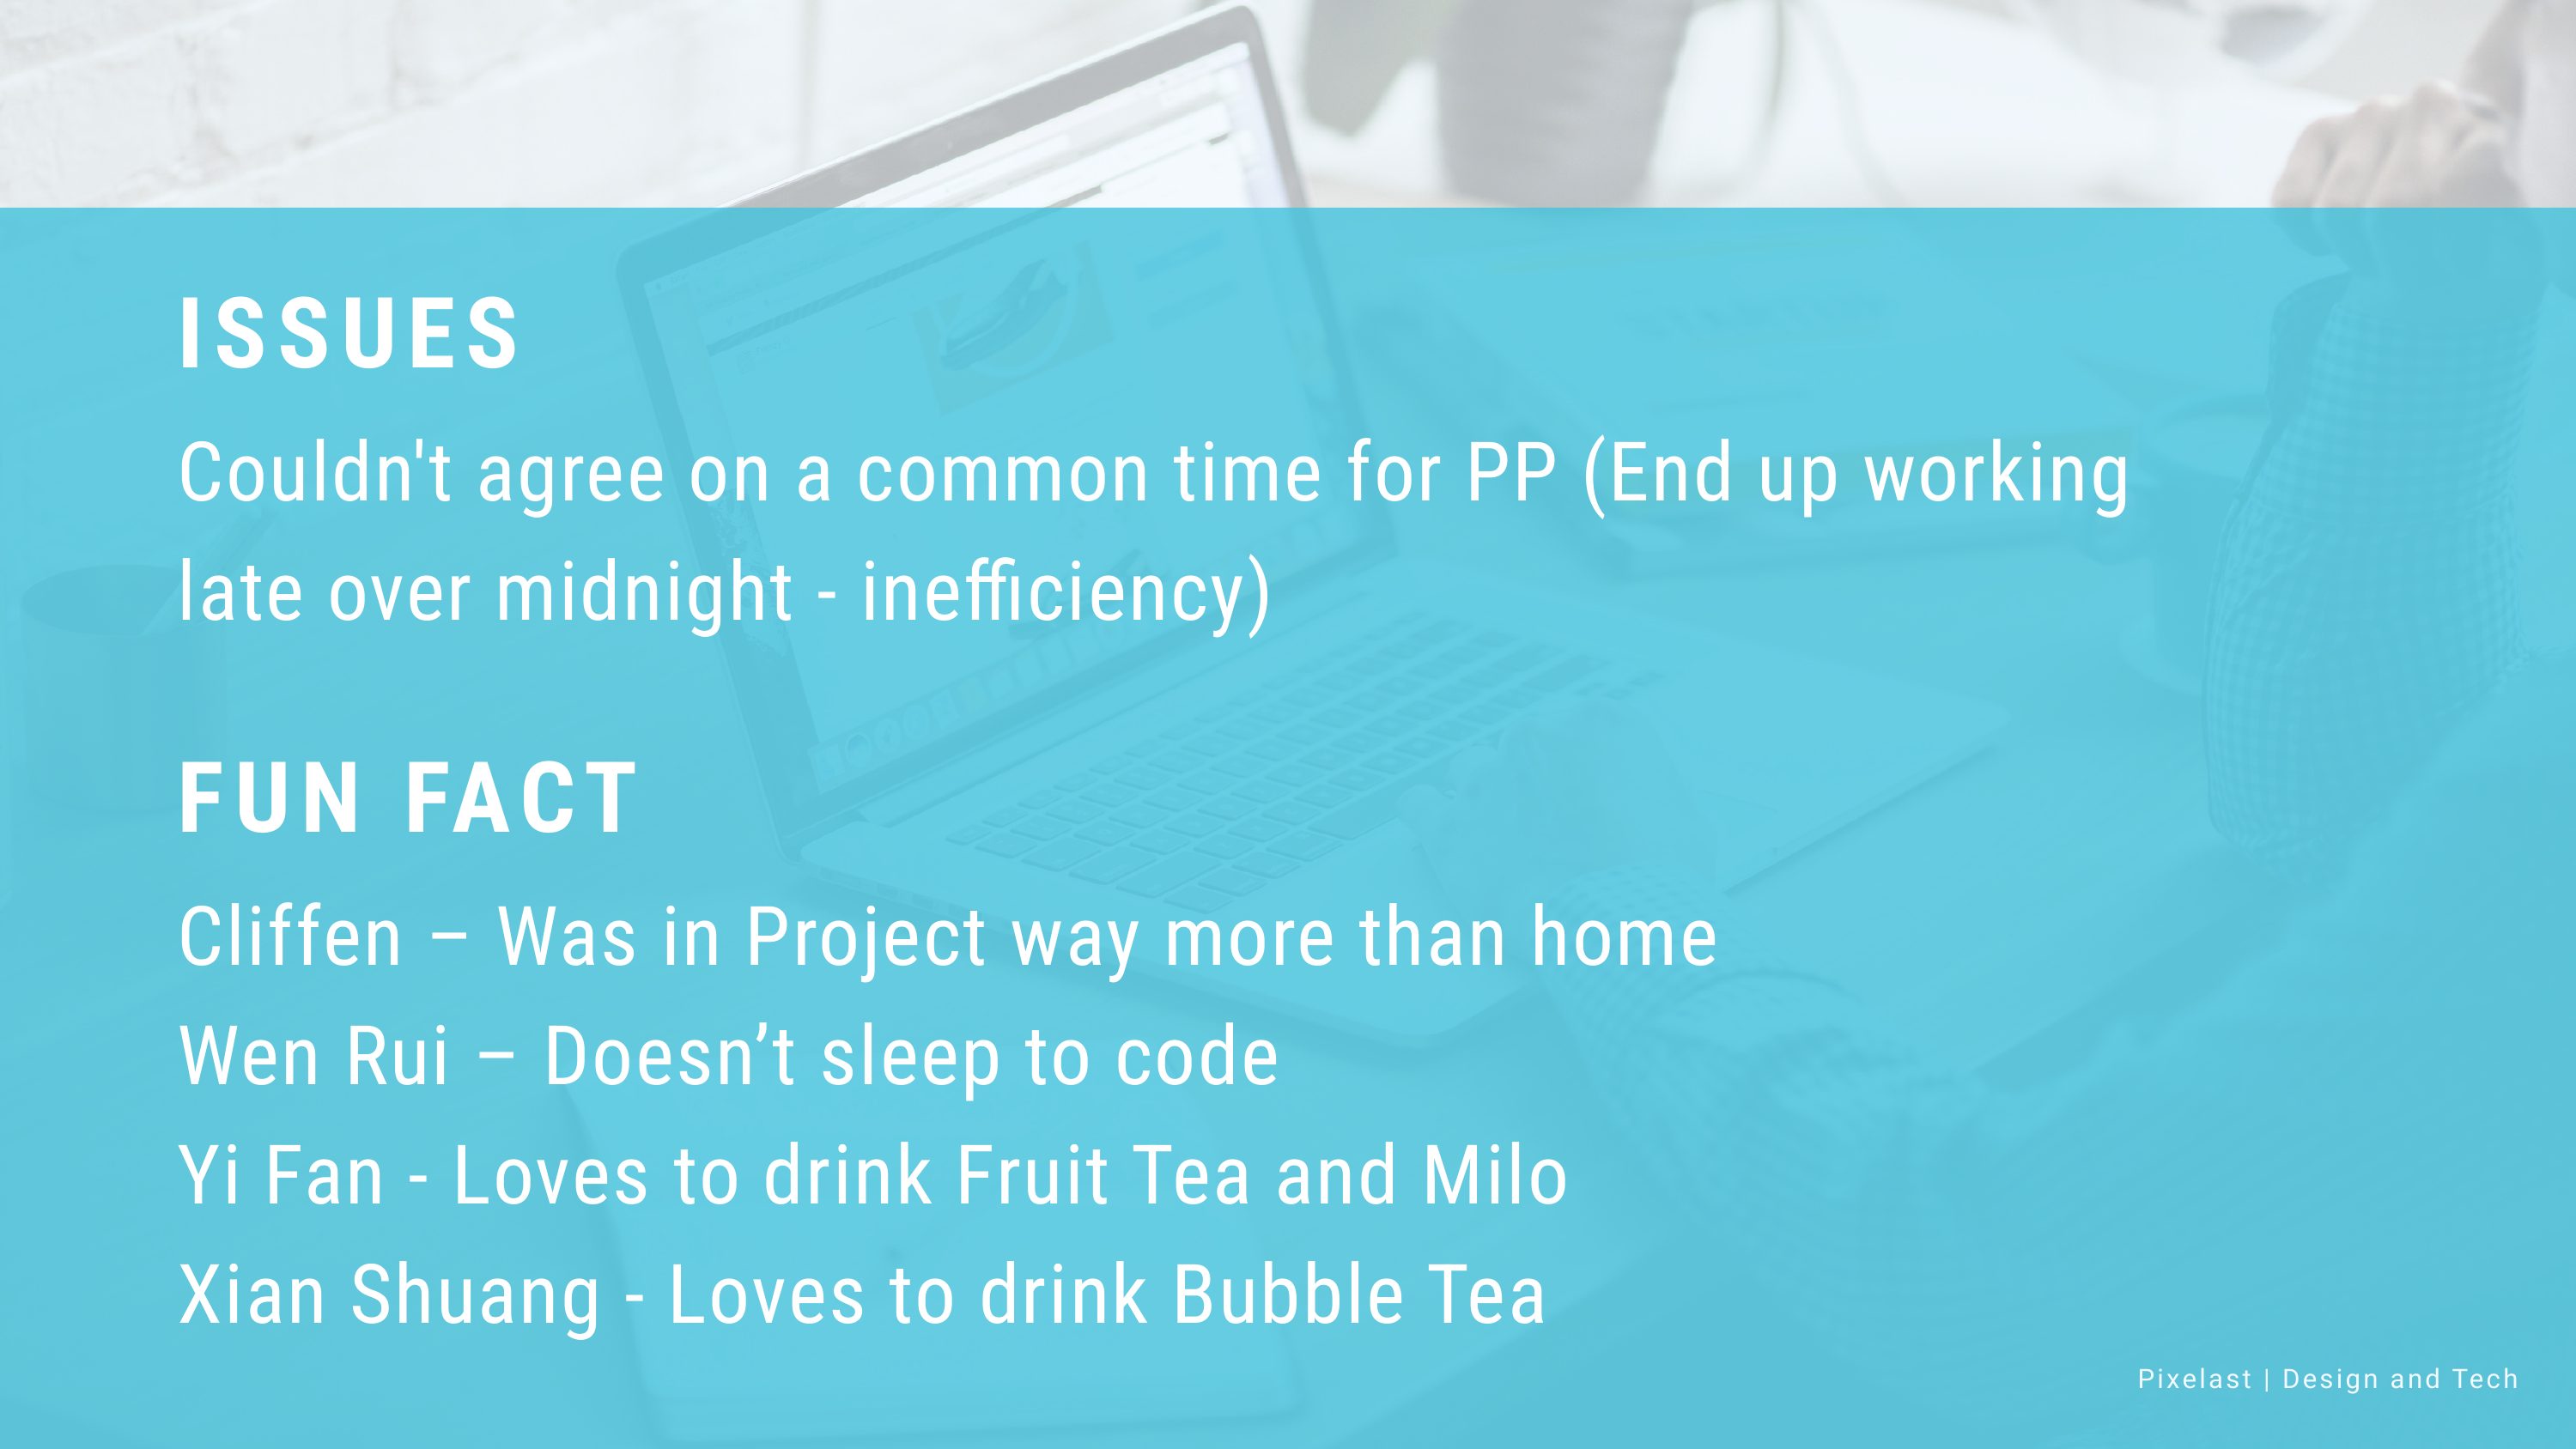

ISSUES
Couldn't agree on a common time for PP (End up working late over midnight - inefficiency)
FUN FACT
Cliffen – Was in Project way more than home
Wen Rui – Doesn’t sleep to code
Yi Fan - Loves to drink Fruit Tea and Milo
Xian Shuang - Loves to drink Bubble Tea
Pixelast | Design and Tech